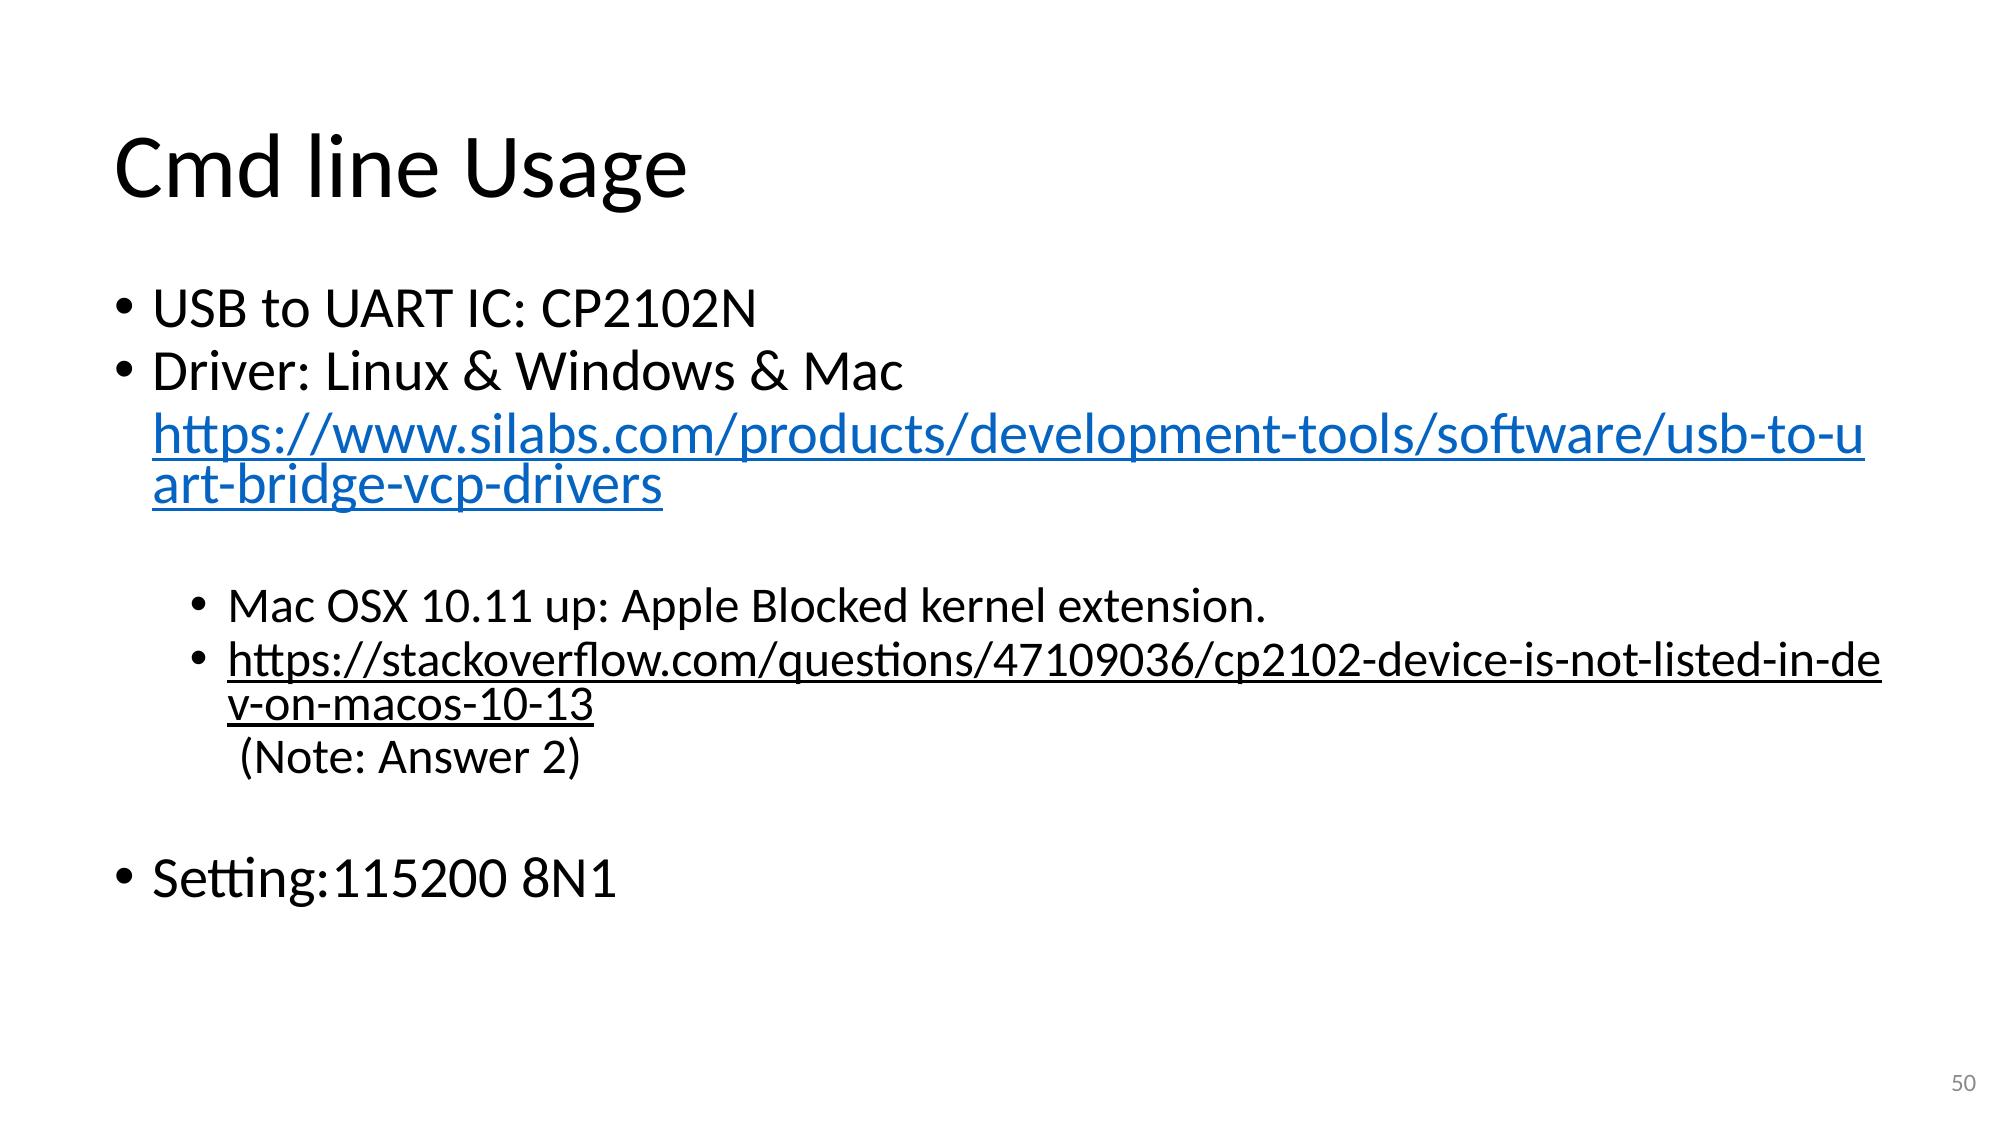

# Cmd line Usage
USB to UART IC: CP2102N
Driver: Linux & Windows & Mac https://www.silabs.com/products/development-tools/software/usb-to-uart-bridge-vcp-drivers
Mac OSX 10.11 up: Apple Blocked kernel extension.
https://stackoverflow.com/questions/47109036/cp2102-device-is-not-listed-in-dev-on-macos-10-13 (Note: Answer 2)

Setting:115200 8N1
50